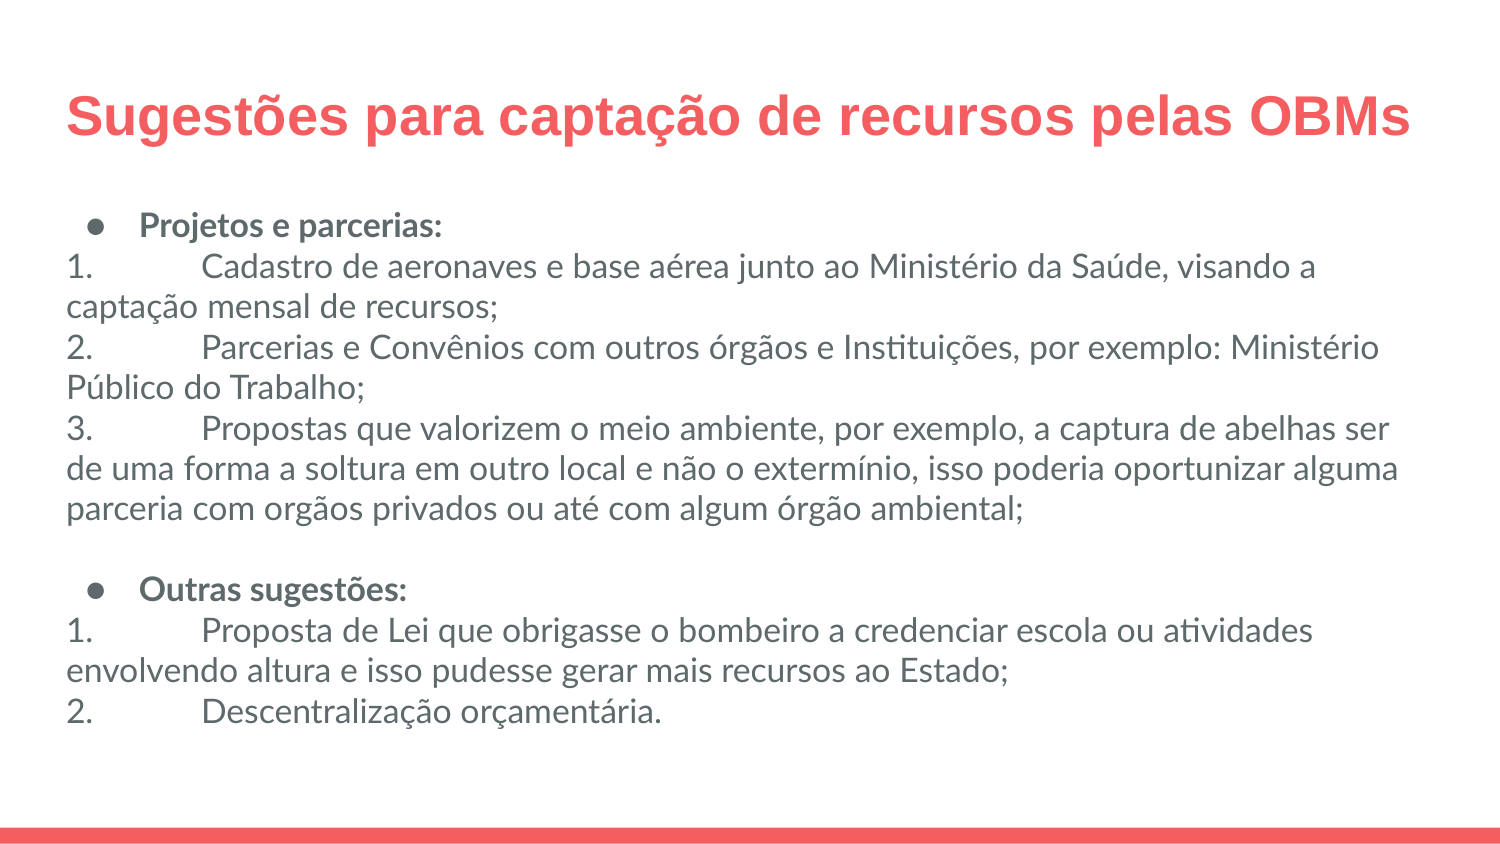

# Sugestões para captação de recursos pelas OBMs
Projetos e parcerias:
1.	Cadastro de aeronaves e base aérea junto ao Ministério da Saúde, visando a captação mensal de recursos;
2.	Parcerias e Convênios com outros órgãos e Instituições, por exemplo: Ministério Público do Trabalho;
3.	Propostas que valorizem o meio ambiente, por exemplo, a captura de abelhas ser de uma forma a soltura em outro local e não o extermínio, isso poderia oportunizar alguma parceria com orgãos privados ou até com algum órgão ambiental;

Outras sugestões:
1.	Proposta de Lei que obrigasse o bombeiro a credenciar escola ou atividades envolvendo altura e isso pudesse gerar mais recursos ao Estado;
2.	Descentralização orçamentária.